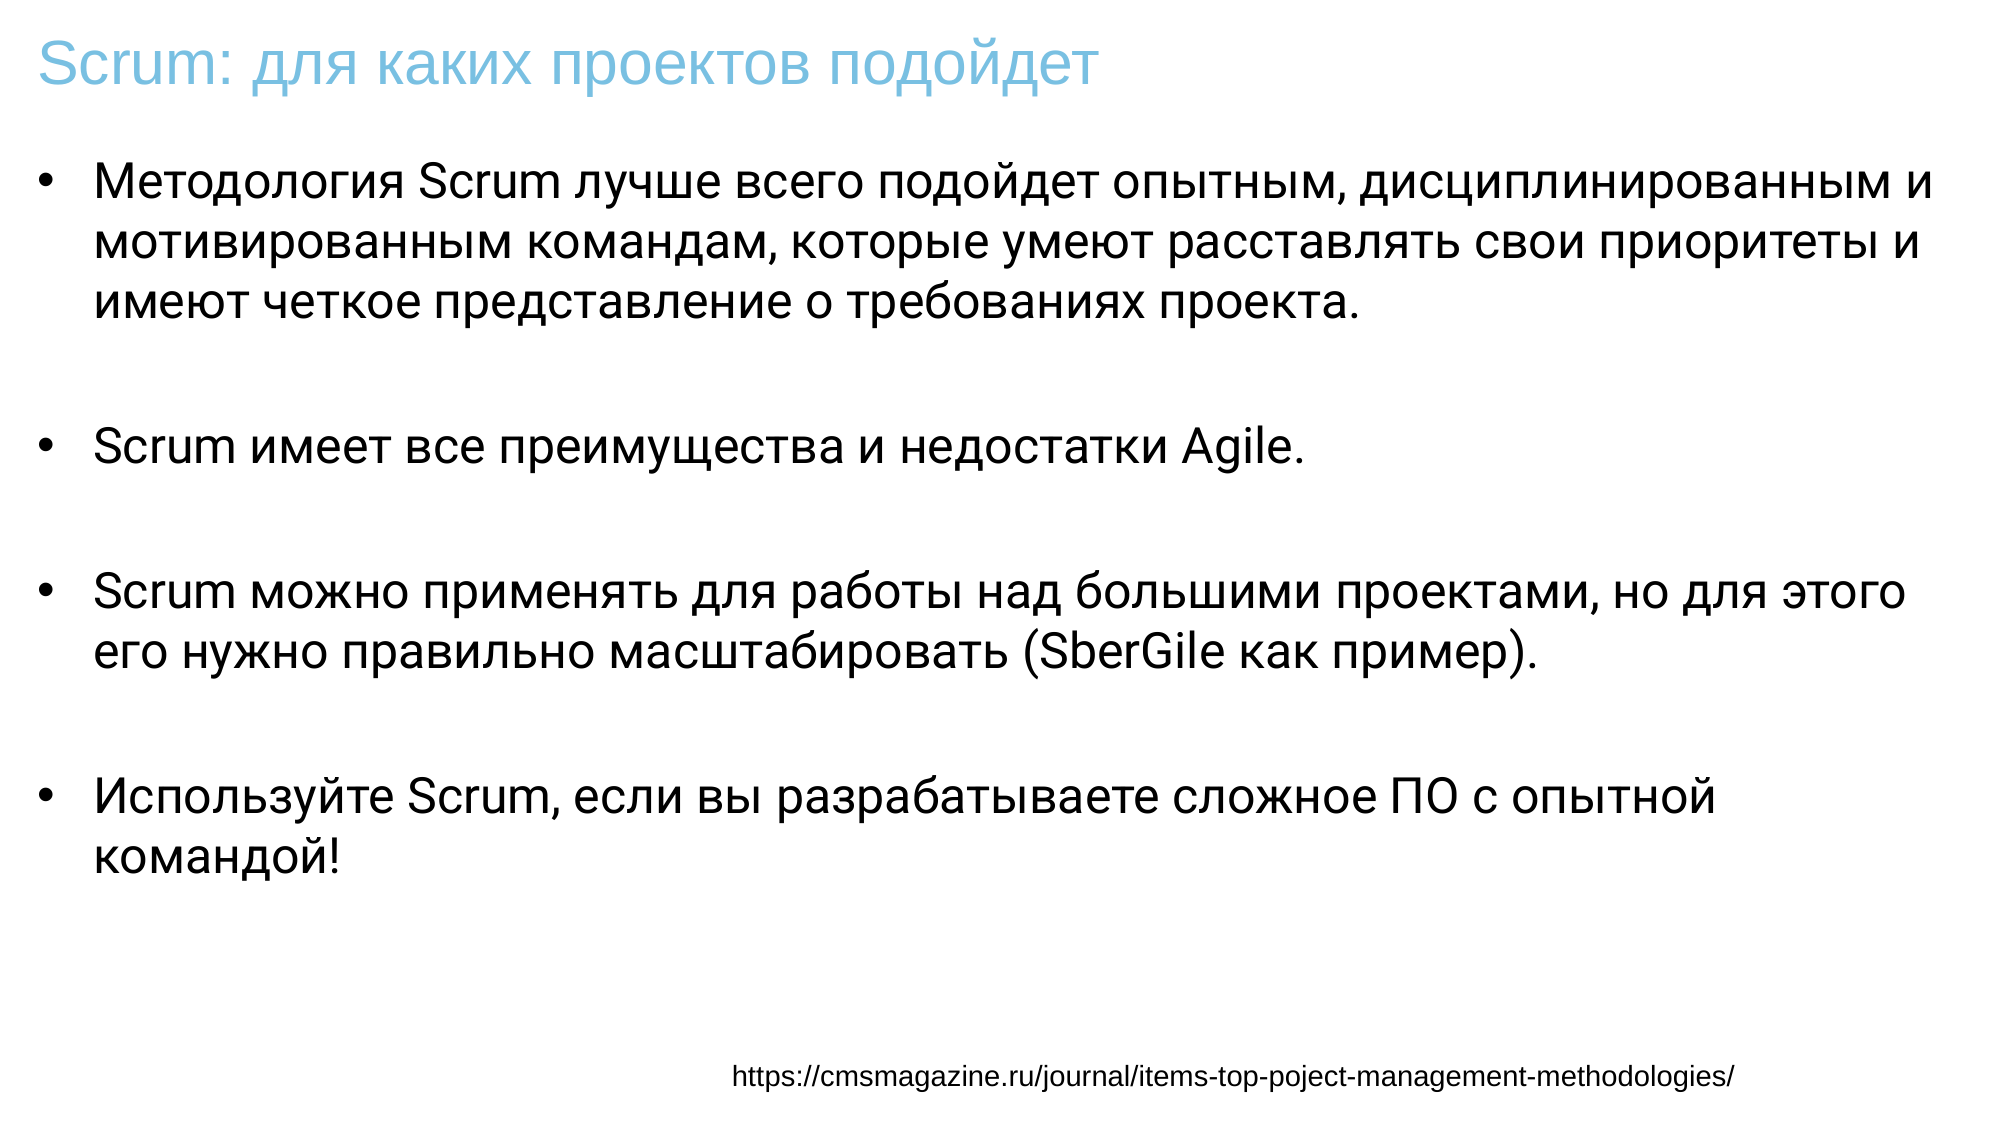

# Scrum: для каких проектов подойдет
Методология Scrum лучше всего подойдет опытным, дисциплинированным и мотивированным командам, которые умеют расставлять свои приоритеты и имеют четкое представление о требованиях проекта.

Scrum имеет все преимущества и недостатки Agile.

Scrum можно применять для работы над большими проектами, но для этого его нужно правильно масштабировать (SberGile как пример).

Используйте Scrum, если вы разрабатываете сложное ПО с опытной командой!
https://cmsmagazine.ru/journal/items-top-poject-management-methodologies/